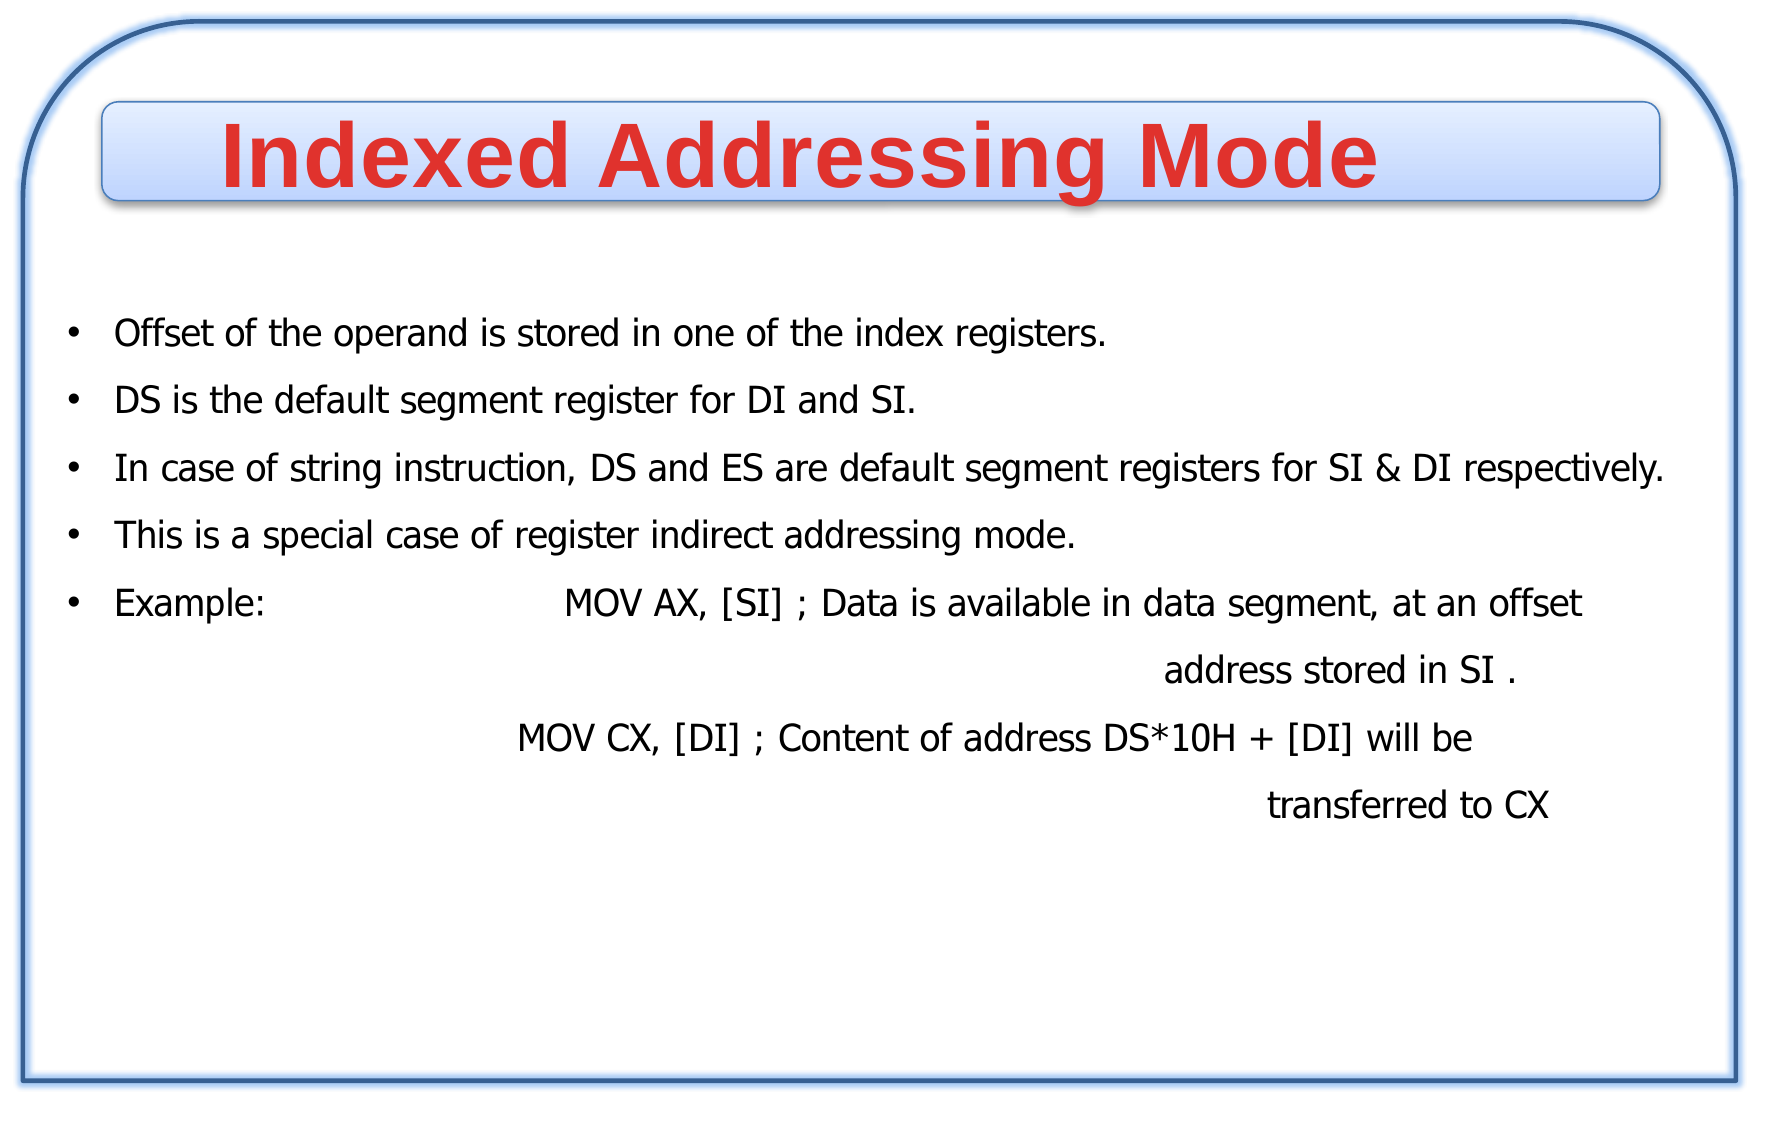

Indexed Addressing Mode
Offset of the operand is stored in one of the index registers.
DS is the default segment register for DI and SI.
In case of string instruction, DS and ES are default segment registers for SI & DI respectively.
This is a special case of register indirect addressing mode.
Example: 		MOV AX, [SI] ; Data is available in data segment, at an offset 								address stored in SI .
			MOV CX, [DI] ; Content of address DS*10H + [DI] will be
								transferred to CX